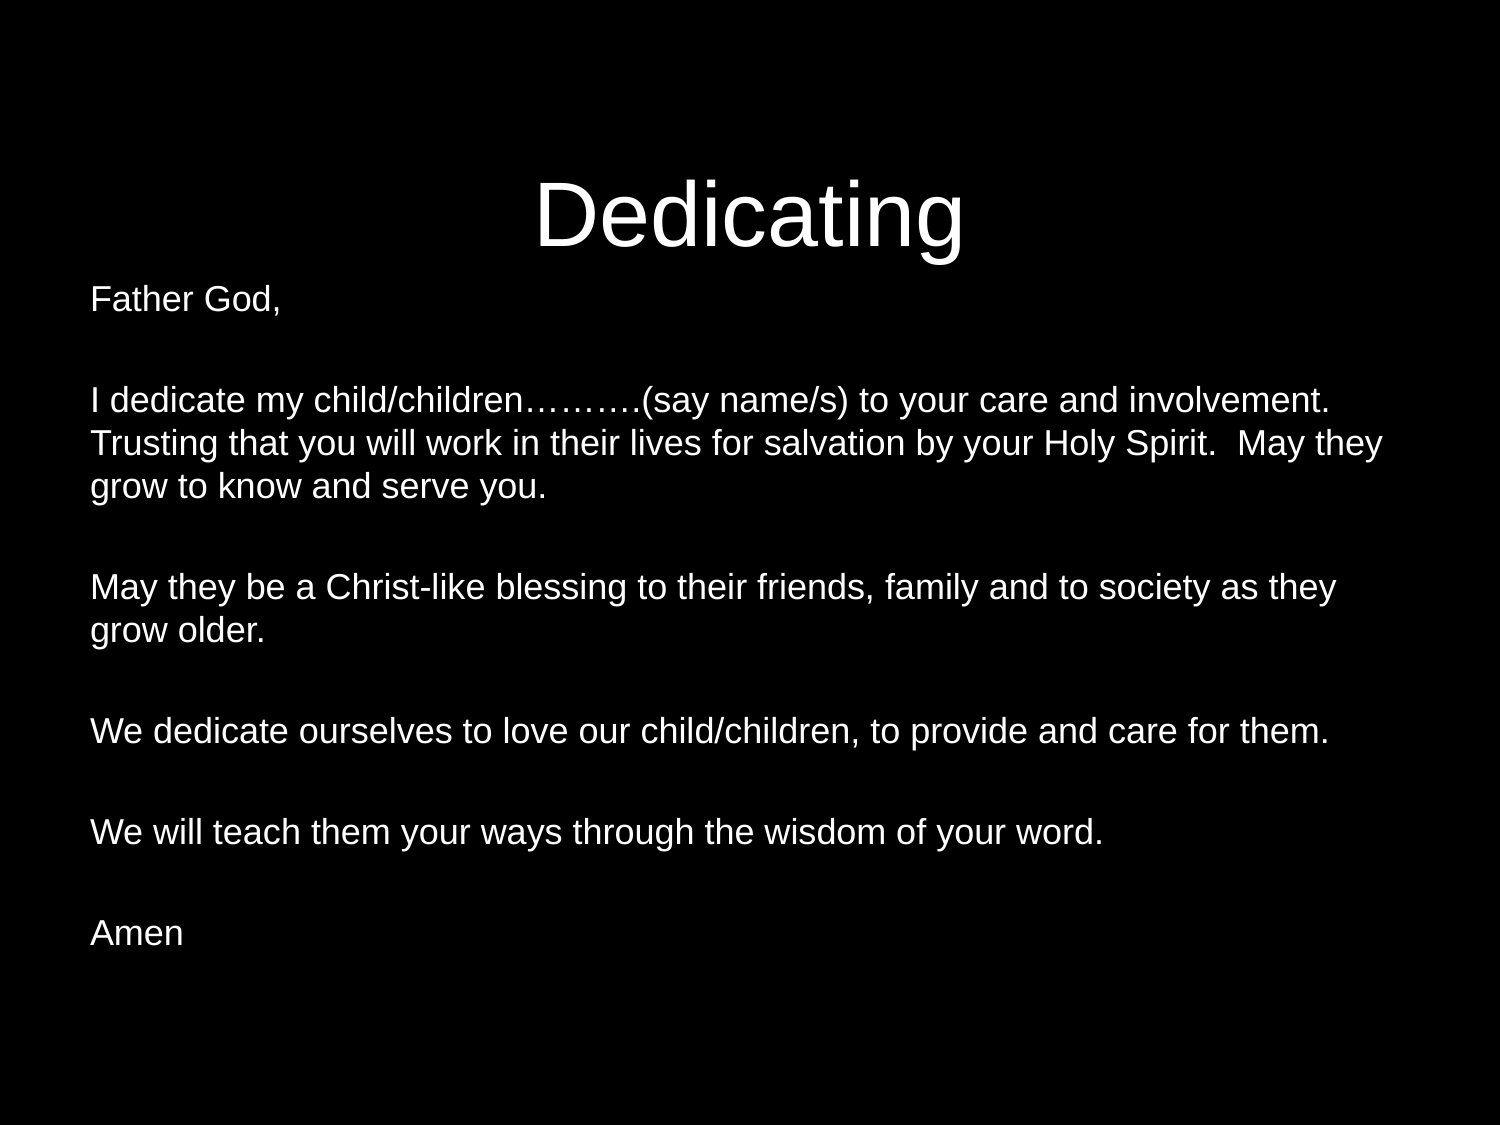

# Dedicating
Father God,

I dedicate my child/children……….(say name/s) to your care and involvement.  Trusting that you will work in their lives for salvation by your Holy Spirit.  May they grow to know and serve you.

May they be a Christ-like blessing to their friends, family and to society as they grow older.

We dedicate ourselves to love our child/children, to provide and care for them.

We will teach them your ways through the wisdom of your word.

Amen